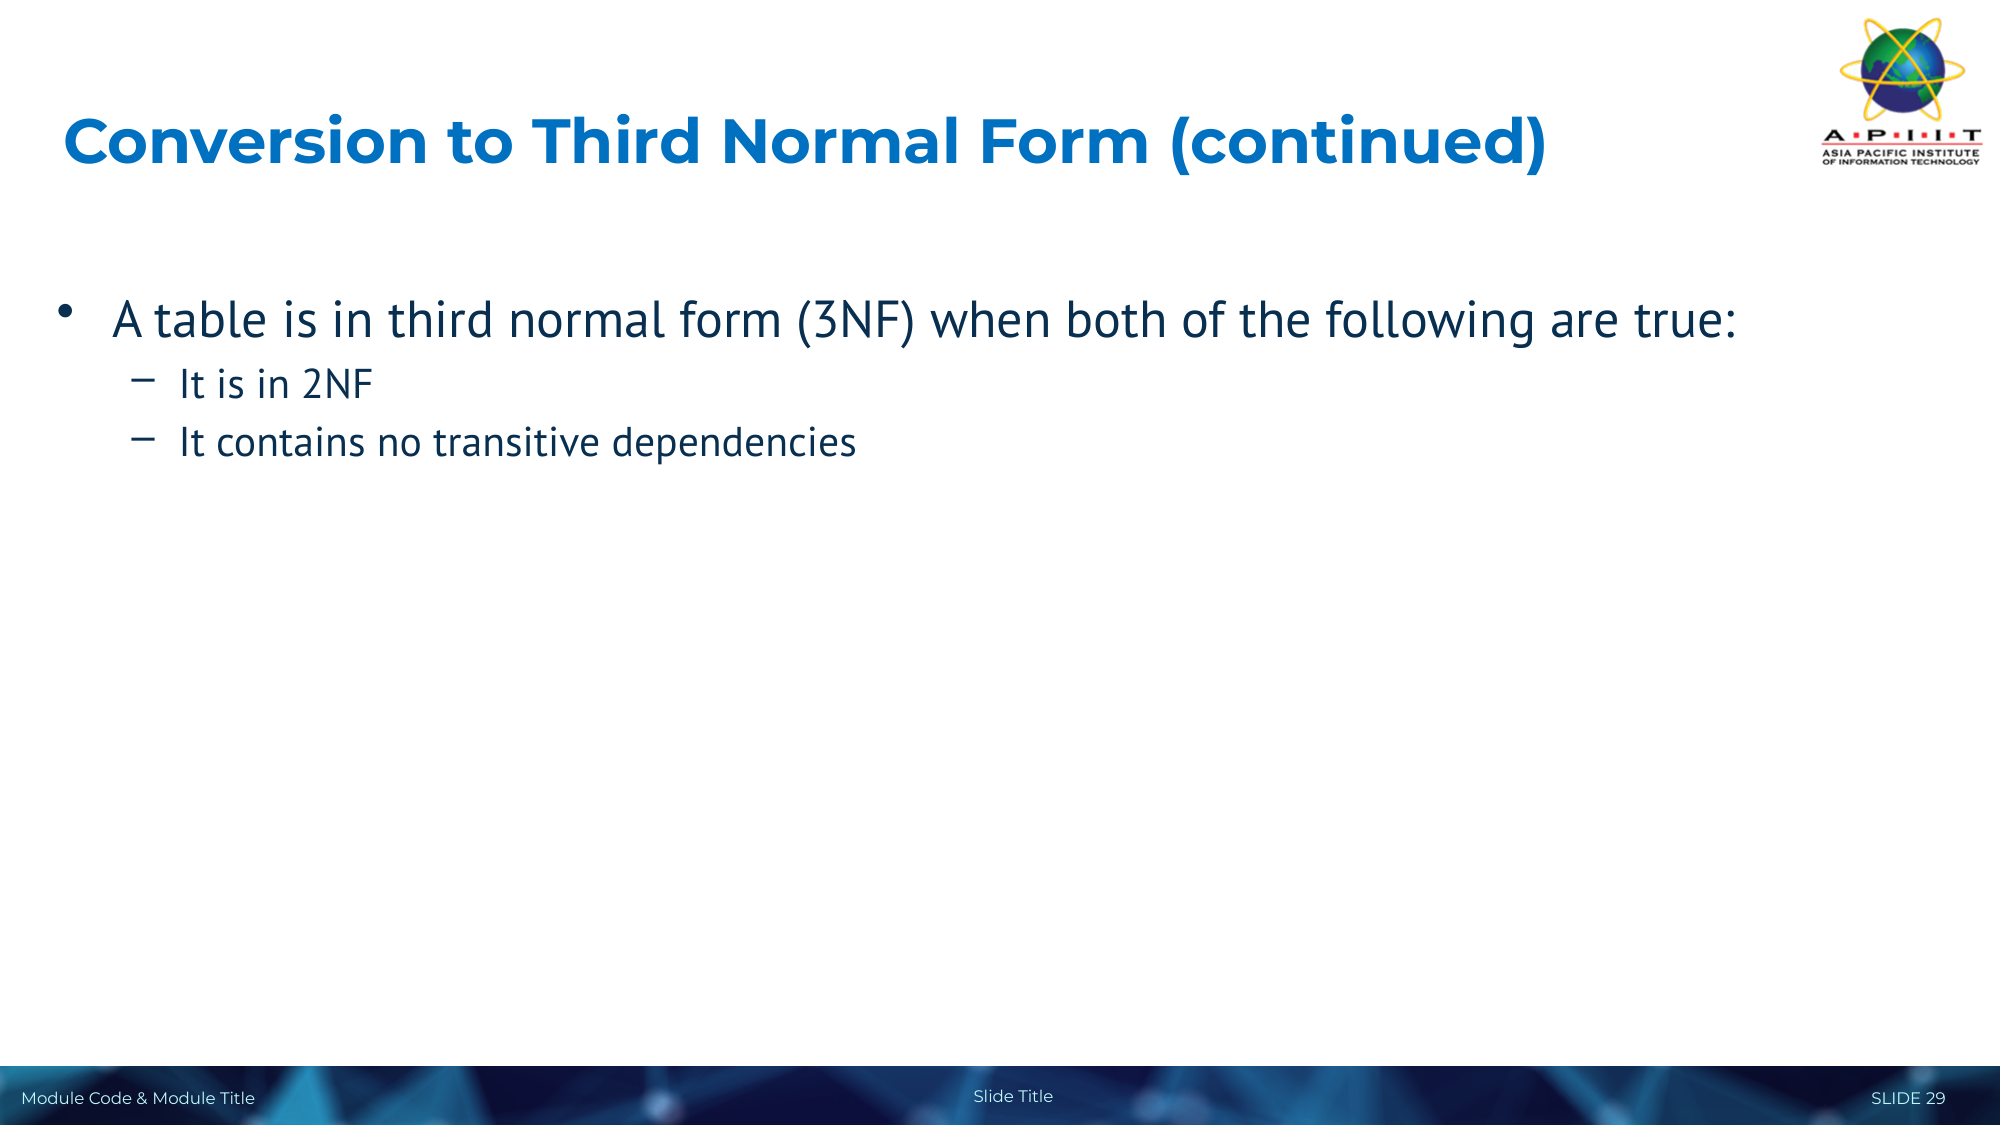

# Conversion to Third Normal Form (continued)
A table is in third normal form (3NF) when both of the following are true:
It is in 2NF
It contains no transitive dependencies